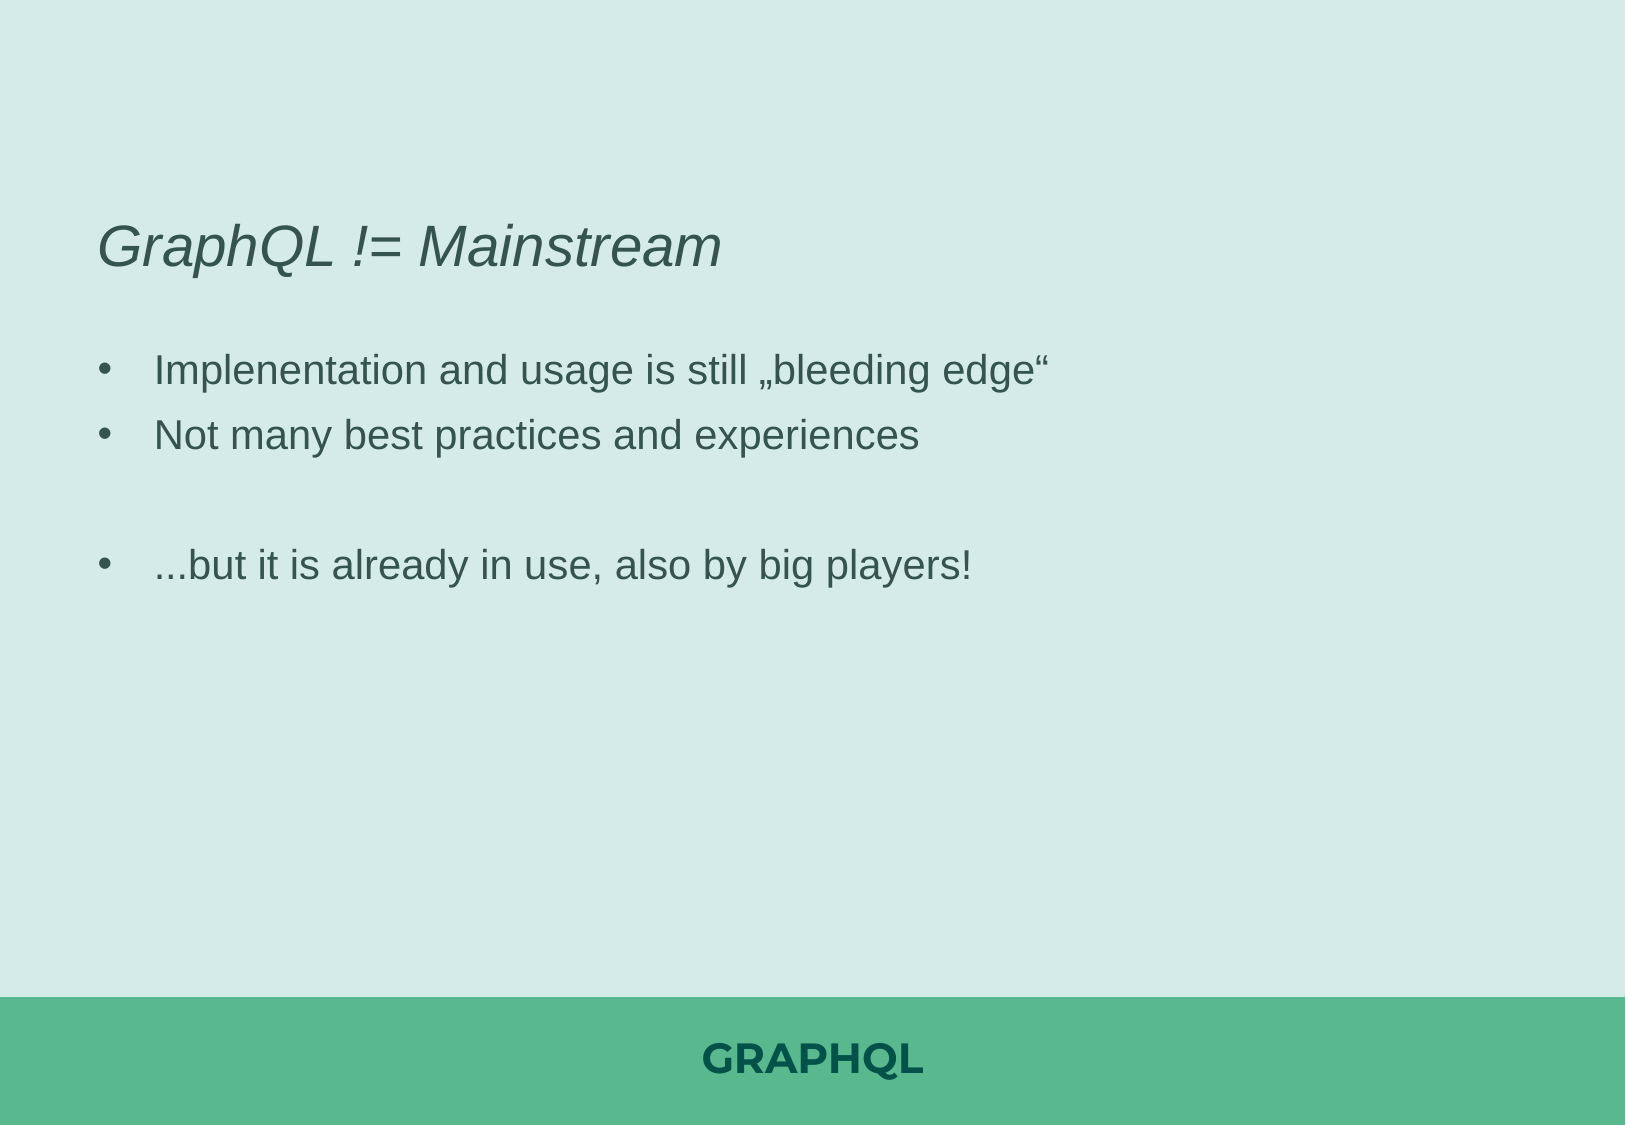

GraphQL != Mainstream

Implenentation and usage is still „bleeding edge“
Not many best practices and experiences

...but it is already in use, also by big players!
# GraphQL